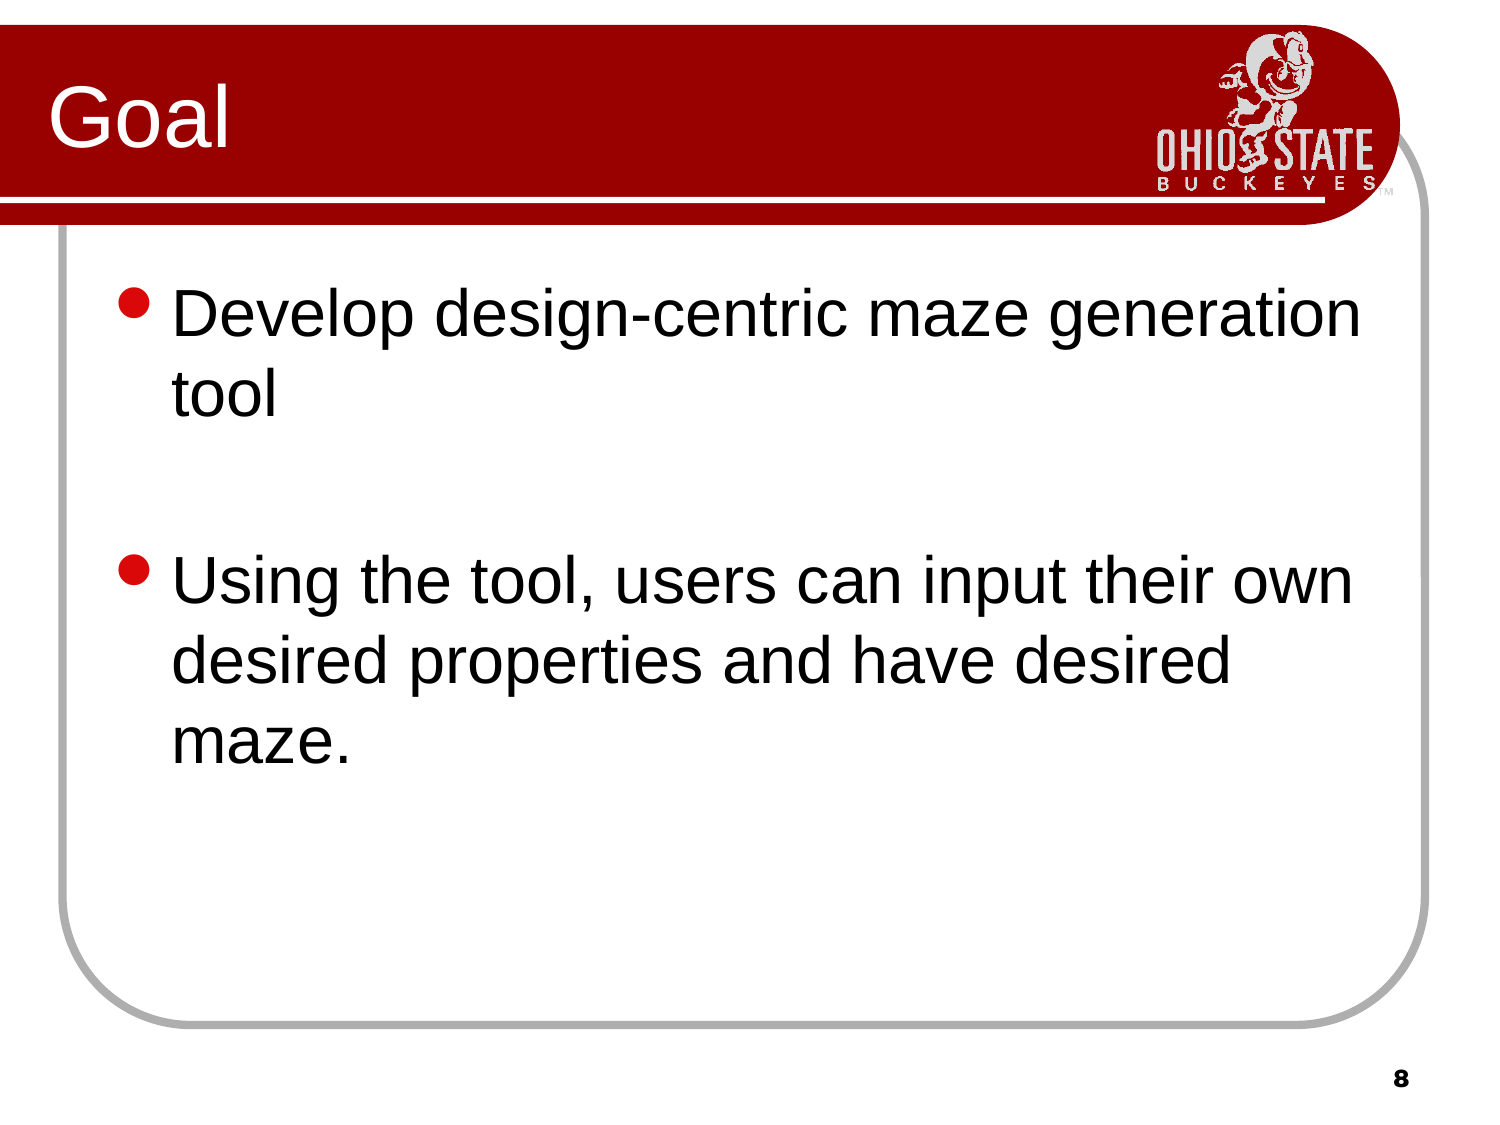

# Goal
Develop design-centric maze generation tool

Using the tool, users can input their own desired properties and have desired maze.
8